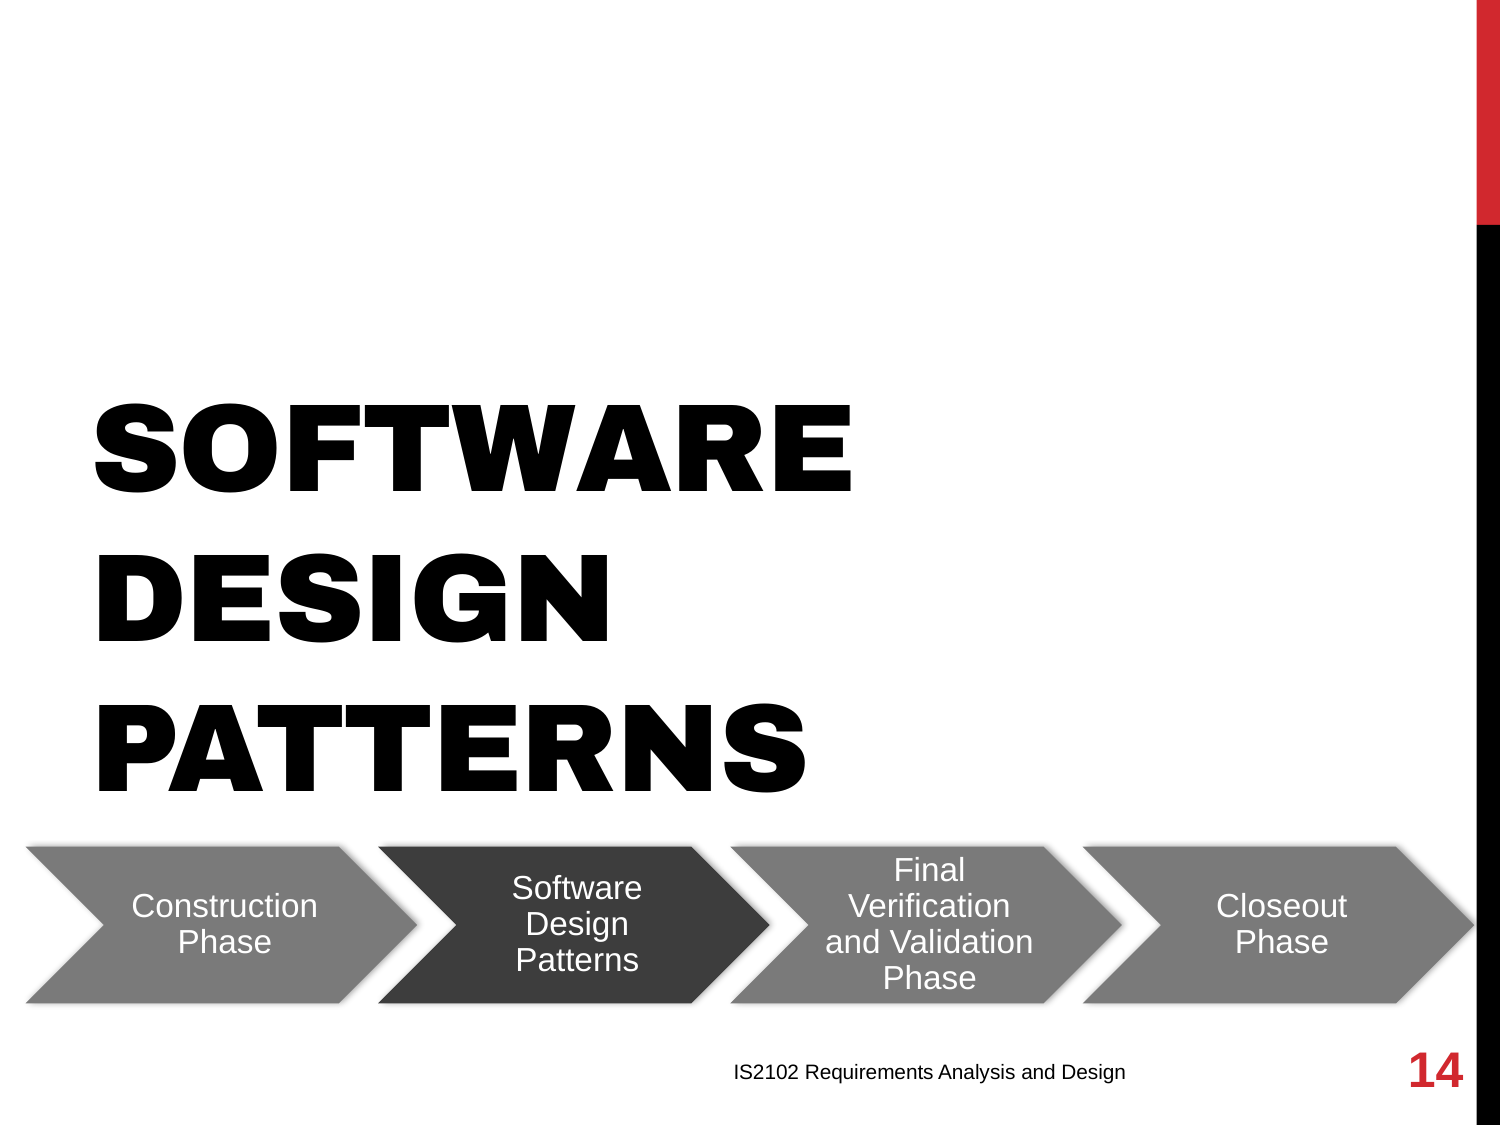

# Software Design patterns
Construction Phase
Software Design Patterns
Final Verification and Validation Phase
Closeout Phase
14
IS2102 Requirements Analysis and Design